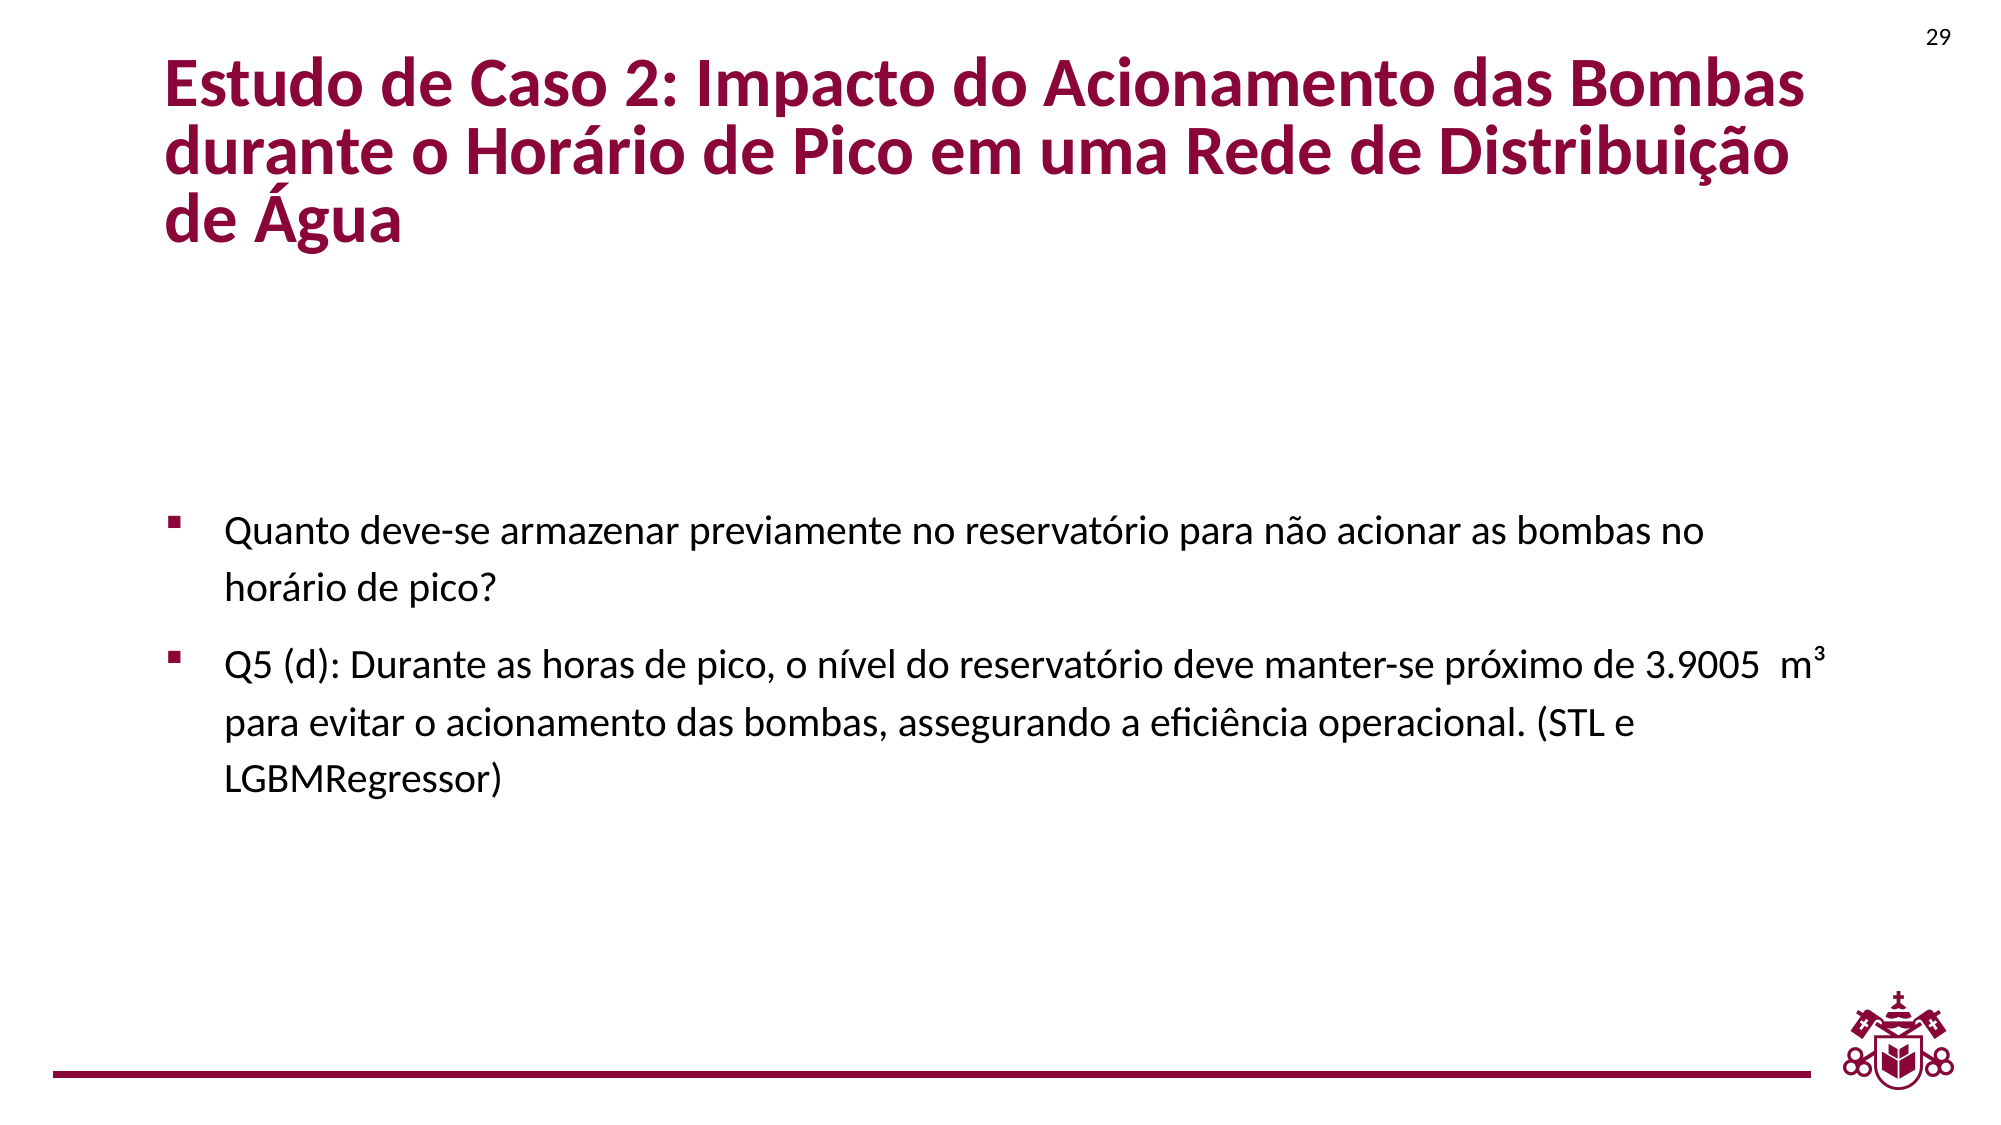

29
Estudo de Caso 2: Impacto do Acionamento das Bombas durante o Horário de Pico em uma Rede de Distribuição de Água
Quanto deve-se armazenar previamente no reservatório para não acionar as bombas no horário de pico?
Q5 (d): Durante as horas de pico, o nível do reservatório deve manter-se próximo de 3.9005  m³ para evitar o acionamento das bombas, assegurando a eficiência operacional. (STL e LGBMRegressor)